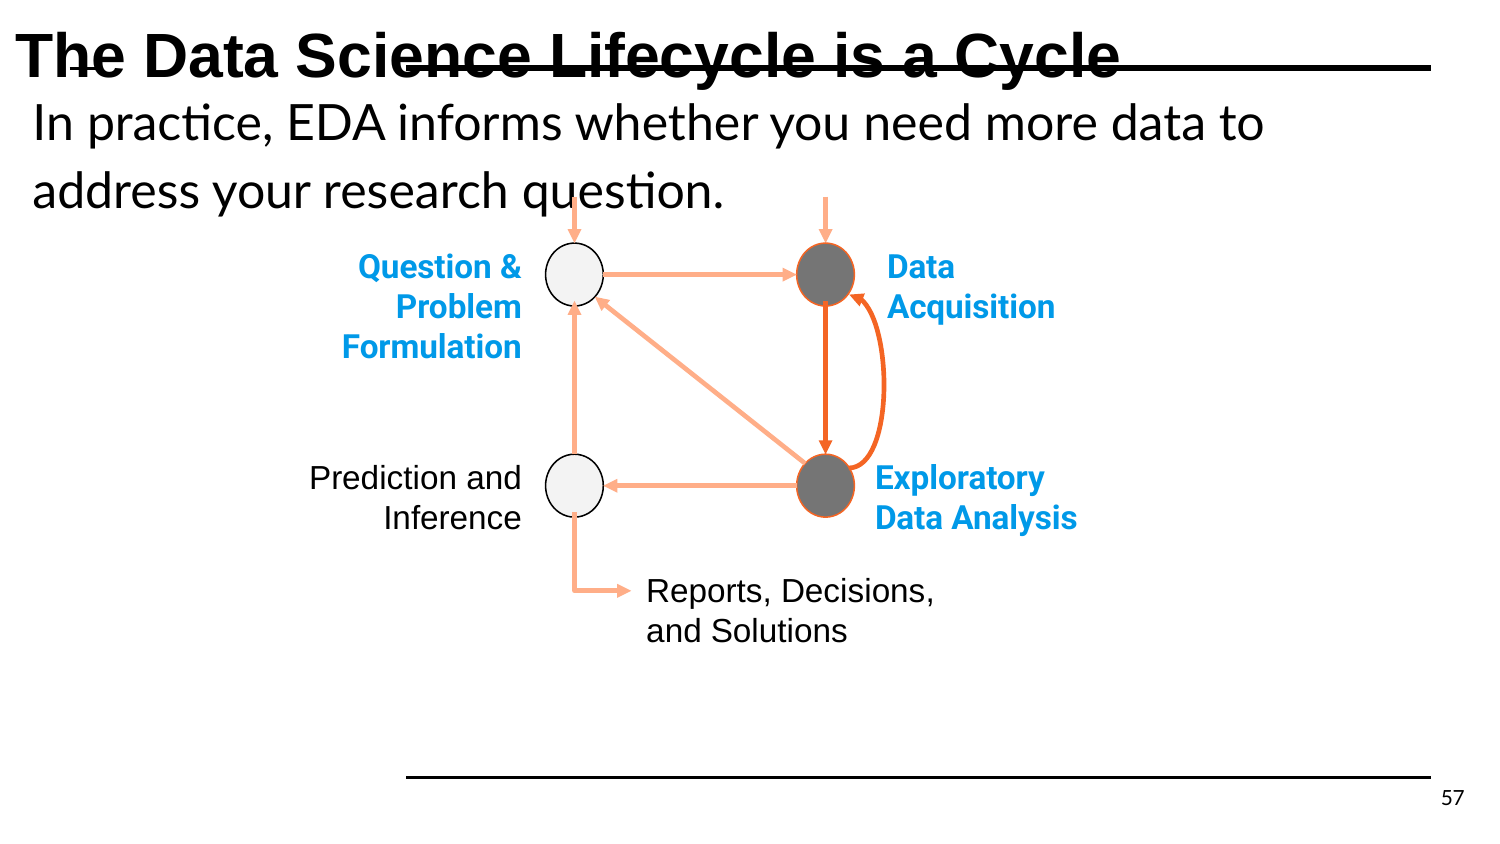

# The Data Science Lifecycle is a Cycle
In practice, EDA informs whether you need more data to address your research question.
Question & Problem
Formulation
Data
Acquisition

Prediction and
Inference
Exploratory Data Analysis

Reports, Decisions, and Solutions
57